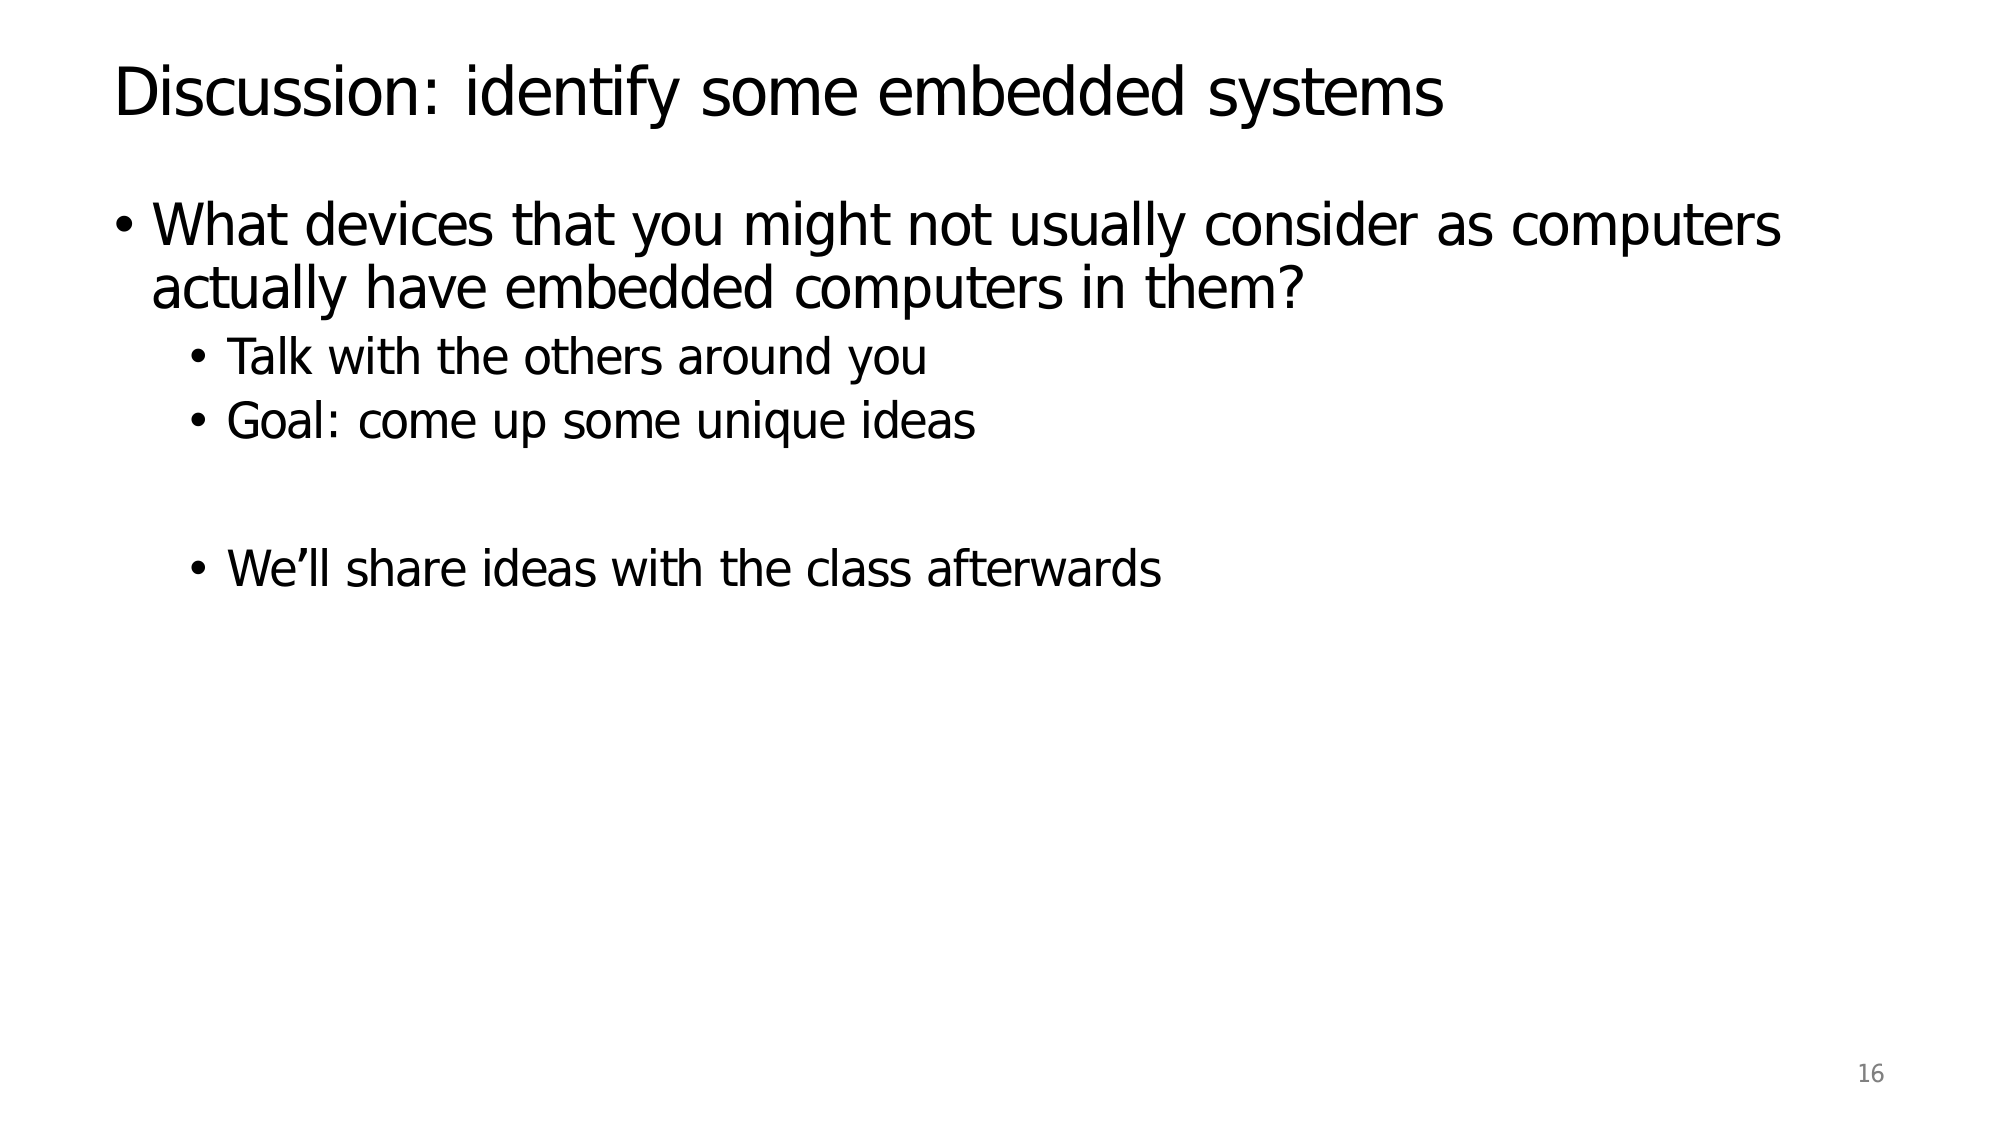

# Discussion: identify some embedded systems
What devices that you might not usually consider as computers actually have embedded computers in them?
Talk with the others around you
Goal: come up some unique ideas

We’ll share ideas with the class afterwards

16